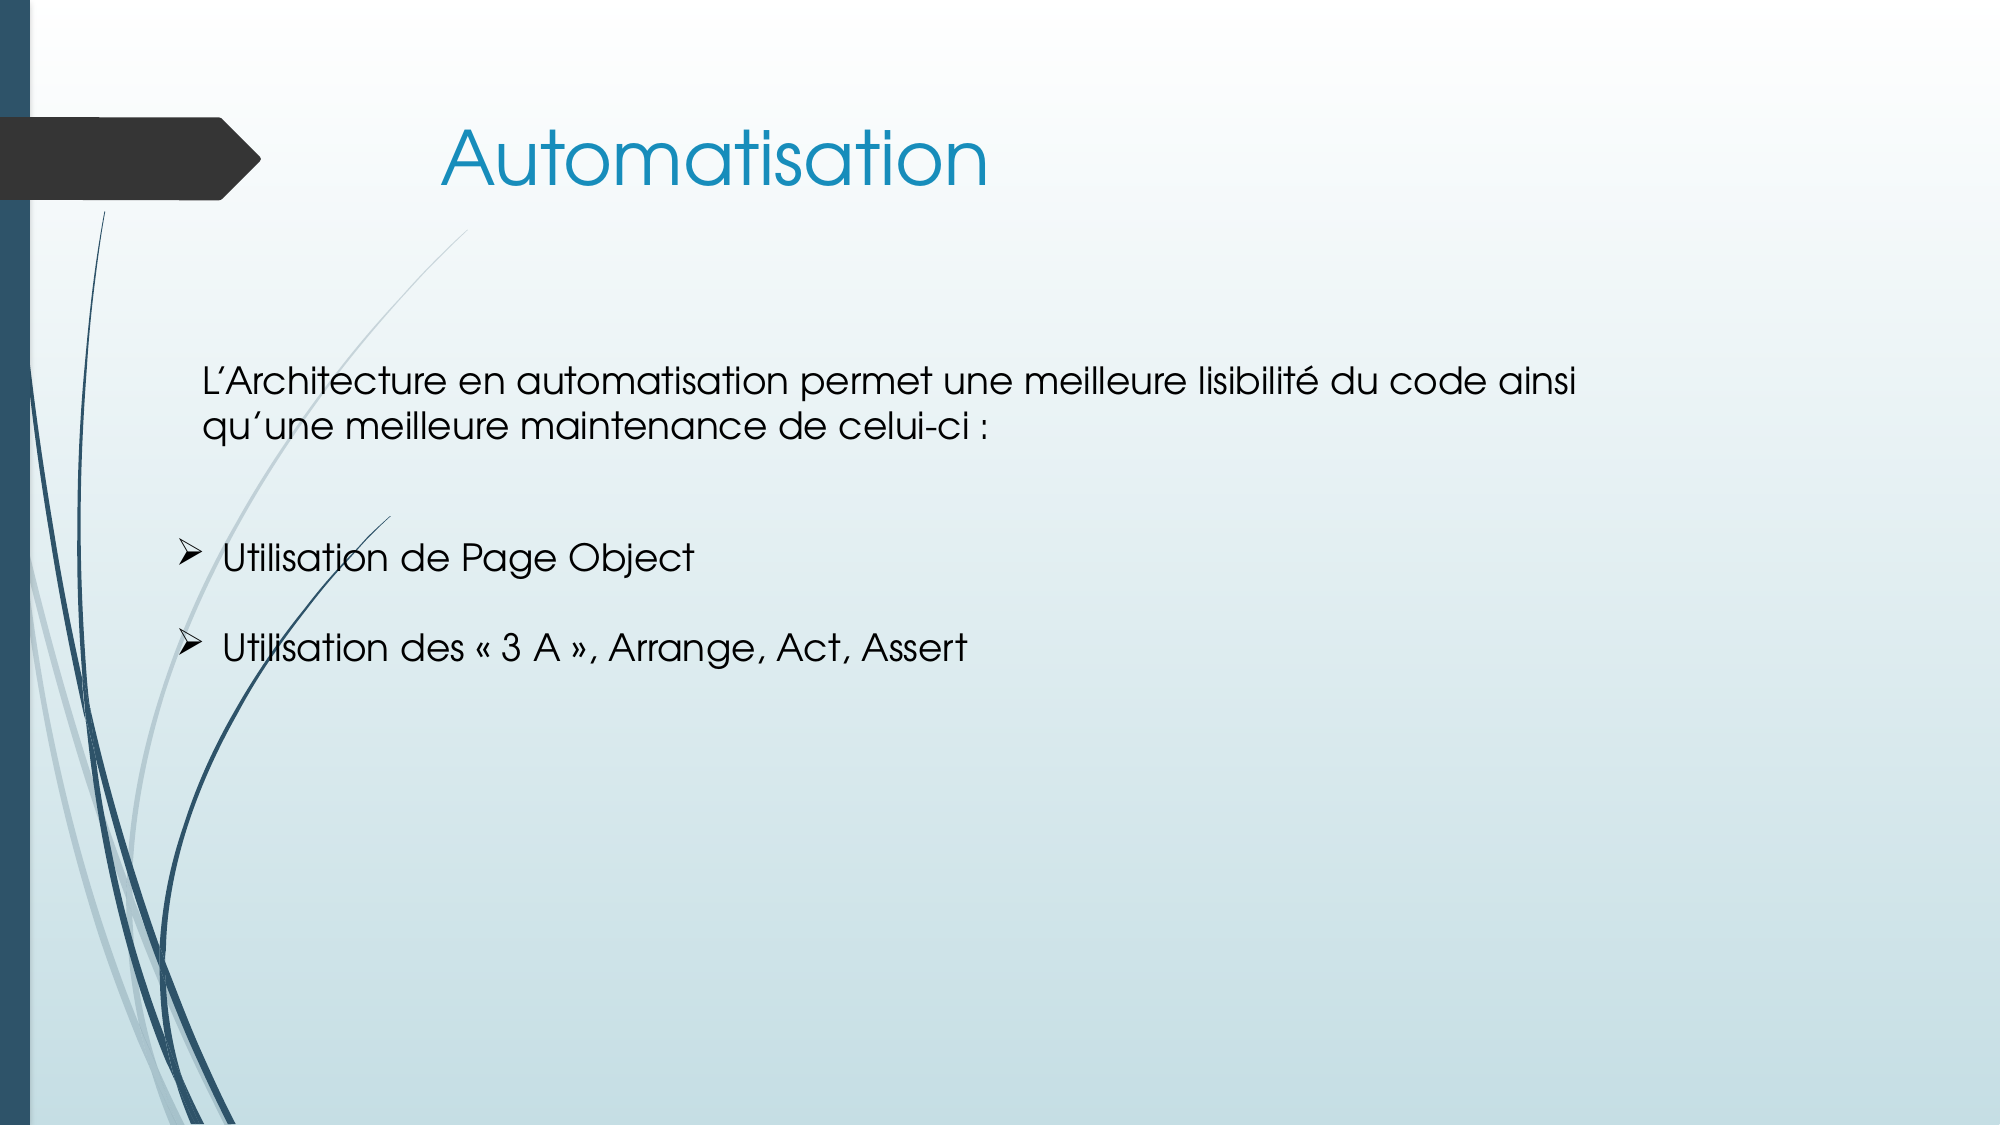

# Automatisation
L’Architecture en automatisation permet une meilleure lisibilité du code ainsi
qu’une meilleure maintenance de celui-ci :
Utilisation de Page Object

Utilisation des « 3 A », Arrange, Act, Assert